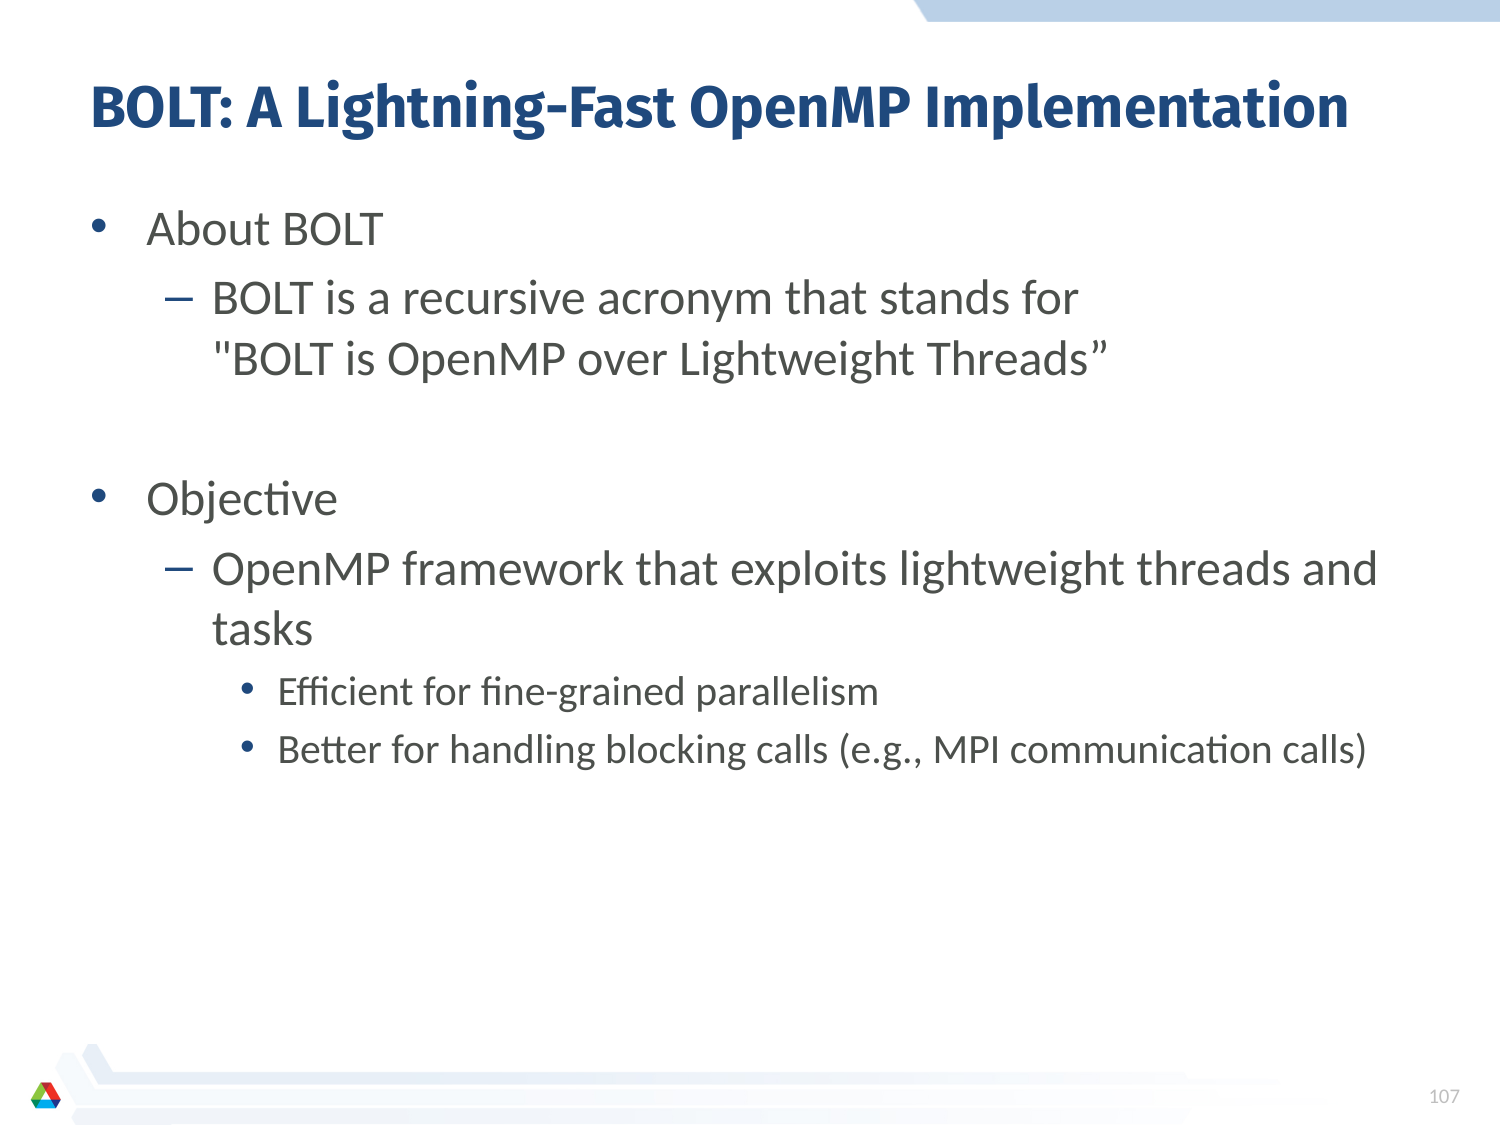

# BOLT: A Lightning-Fast OpenMP Implementation
About BOLT
BOLT is a recursive acronym that stands for
"BOLT is OpenMP over Lightweight Threads”

Objective
OpenMP framework that exploits lightweight threads and tasks
Efficient for fine-grained parallelism
Better for handling blocking calls (e.g., MPI communication calls)
107